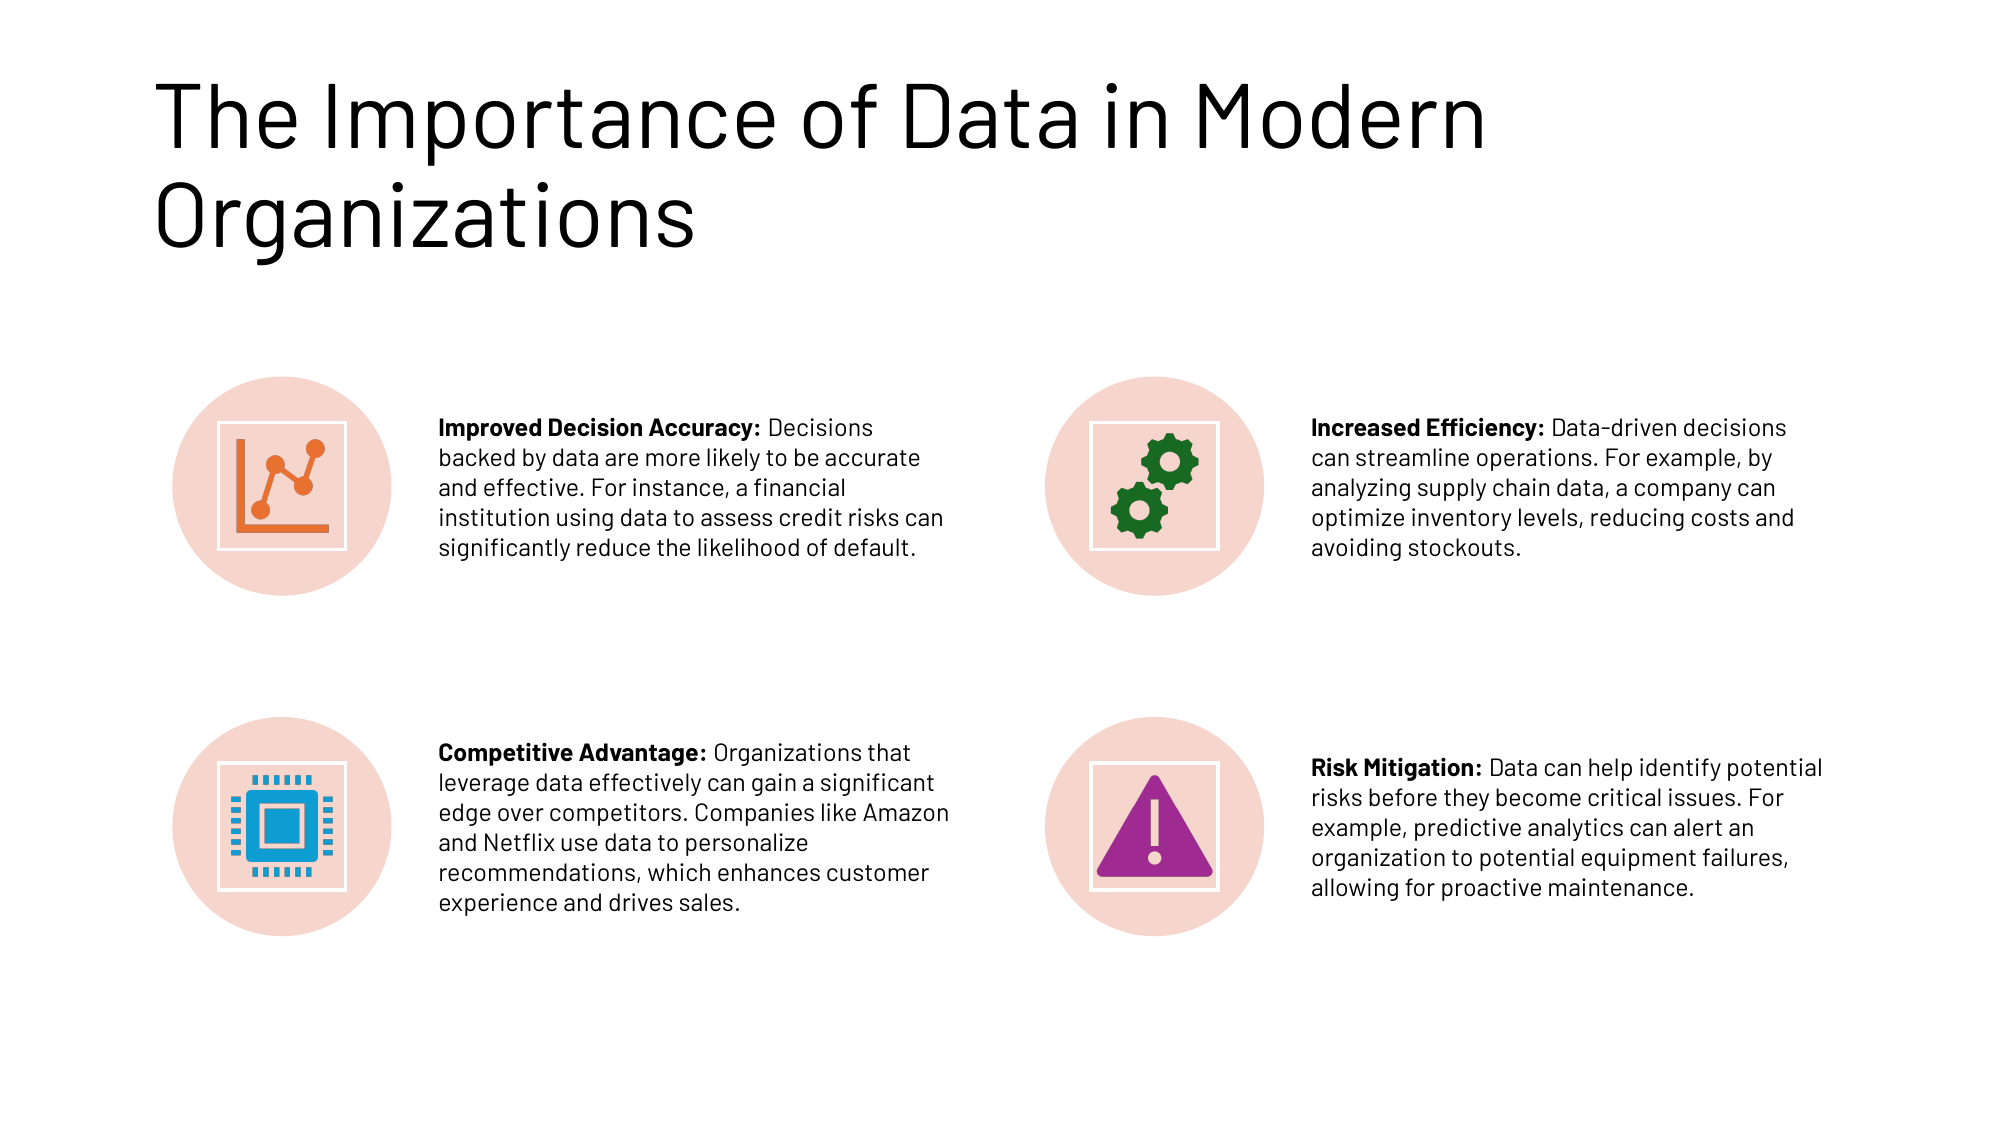

# The Importance of Data in Modern Organizations
Improved Decision Accuracy: Decisions backed by data are more likely to be accurate and effective. For instance, a financial institution using data to assess credit risks can significantly reduce the likelihood of default.
Increased Efficiency: Data-driven decisions can streamline operations. For example, by analyzing supply chain data, a company can optimize inventory levels, reducing costs and avoiding stockouts.
Competitive Advantage: Organizations that leverage data effectively can gain a significant edge over competitors. Companies like Amazon and Netflix use data to personalize recommendations, which enhances customer experience and drives sales.
Risk Mitigation: Data can help identify potential risks before they become critical issues. For example, predictive analytics can alert an organization to potential equipment failures, allowing for proactive maintenance.